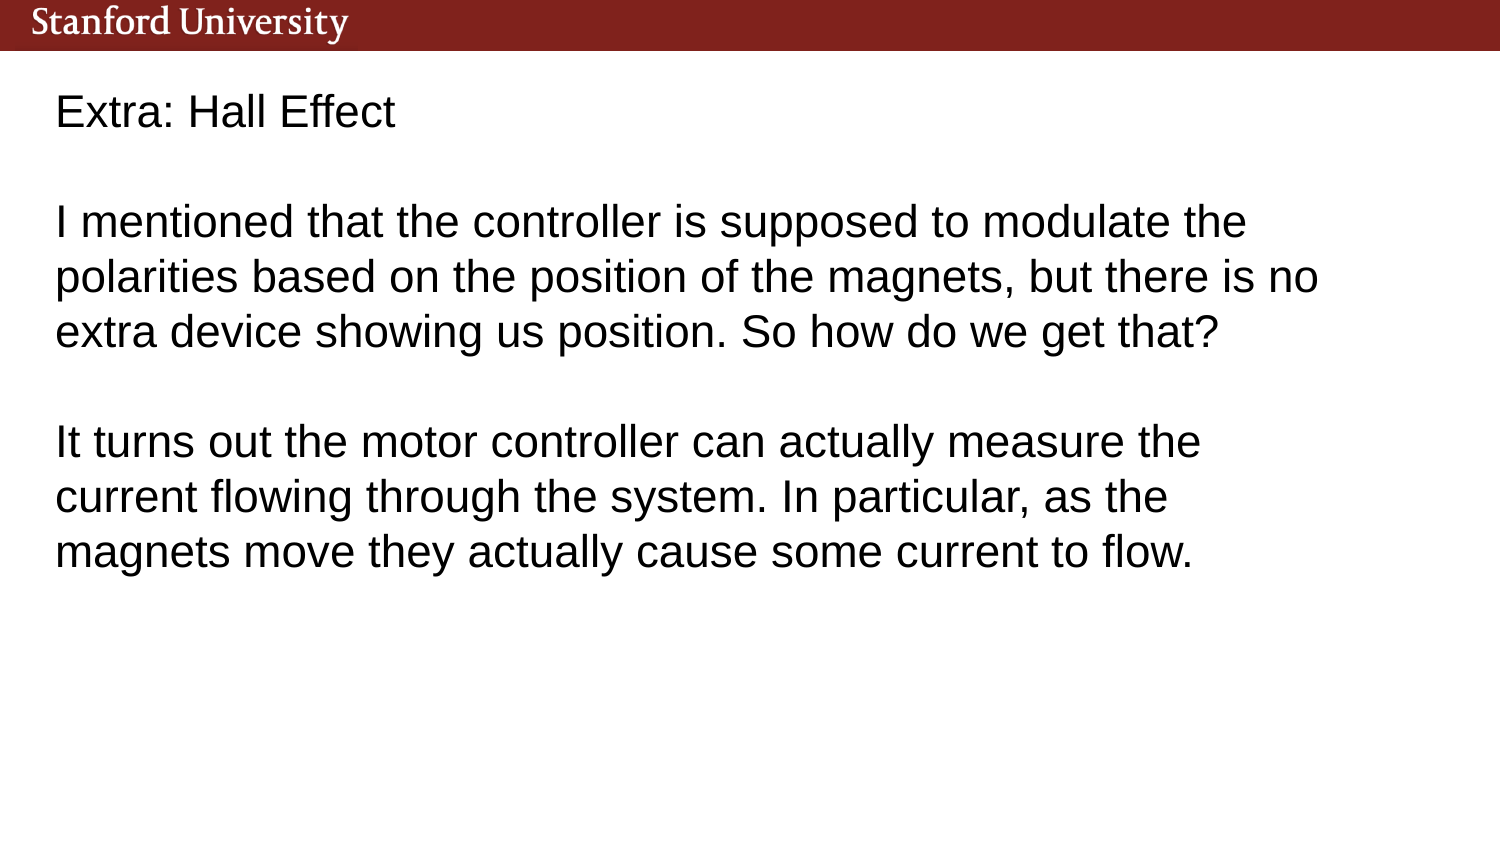

Extra: Hall Effect

I mentioned that the controller is supposed to modulate the polarities based on the position of the magnets, but there is no extra device showing us position. So how do we get that?
It turns out the motor controller can actually measure the current flowing through the system. In particular, as the magnets move they actually cause some current to flow.